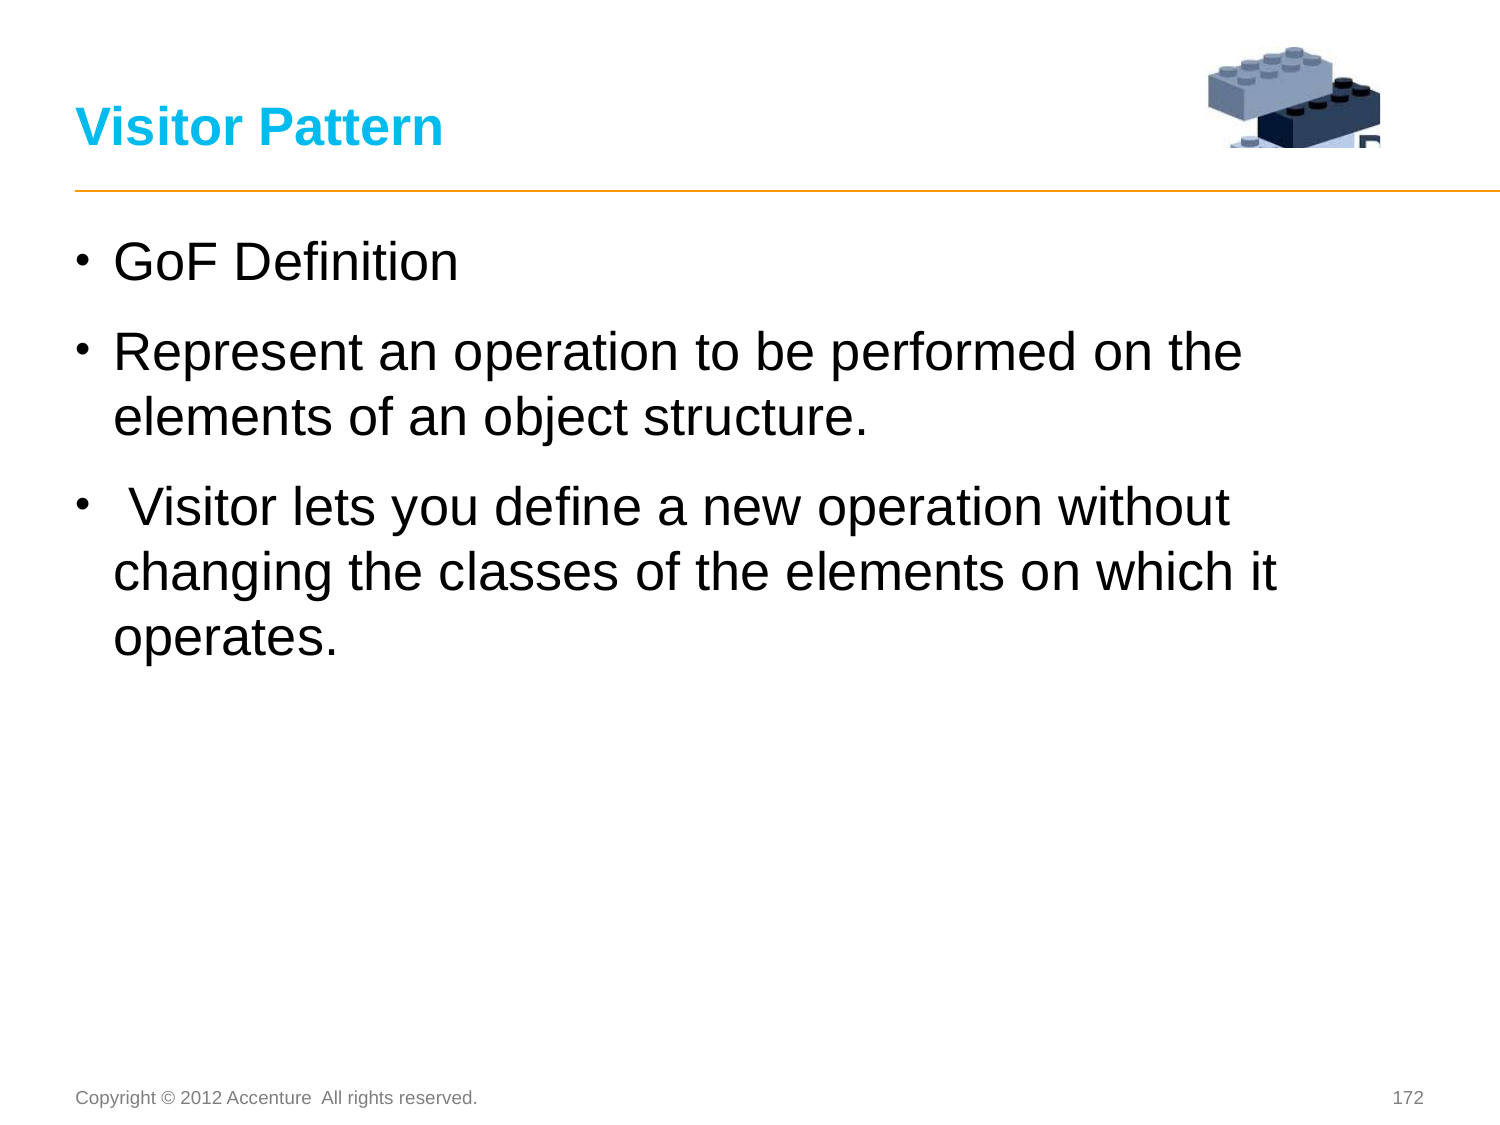

# Visitor Pattern
GoF Definition
Represent an operation to be performed on the elements of an object structure.
 Visitor lets you define a new operation without changing the classes of the elements on which it operates.